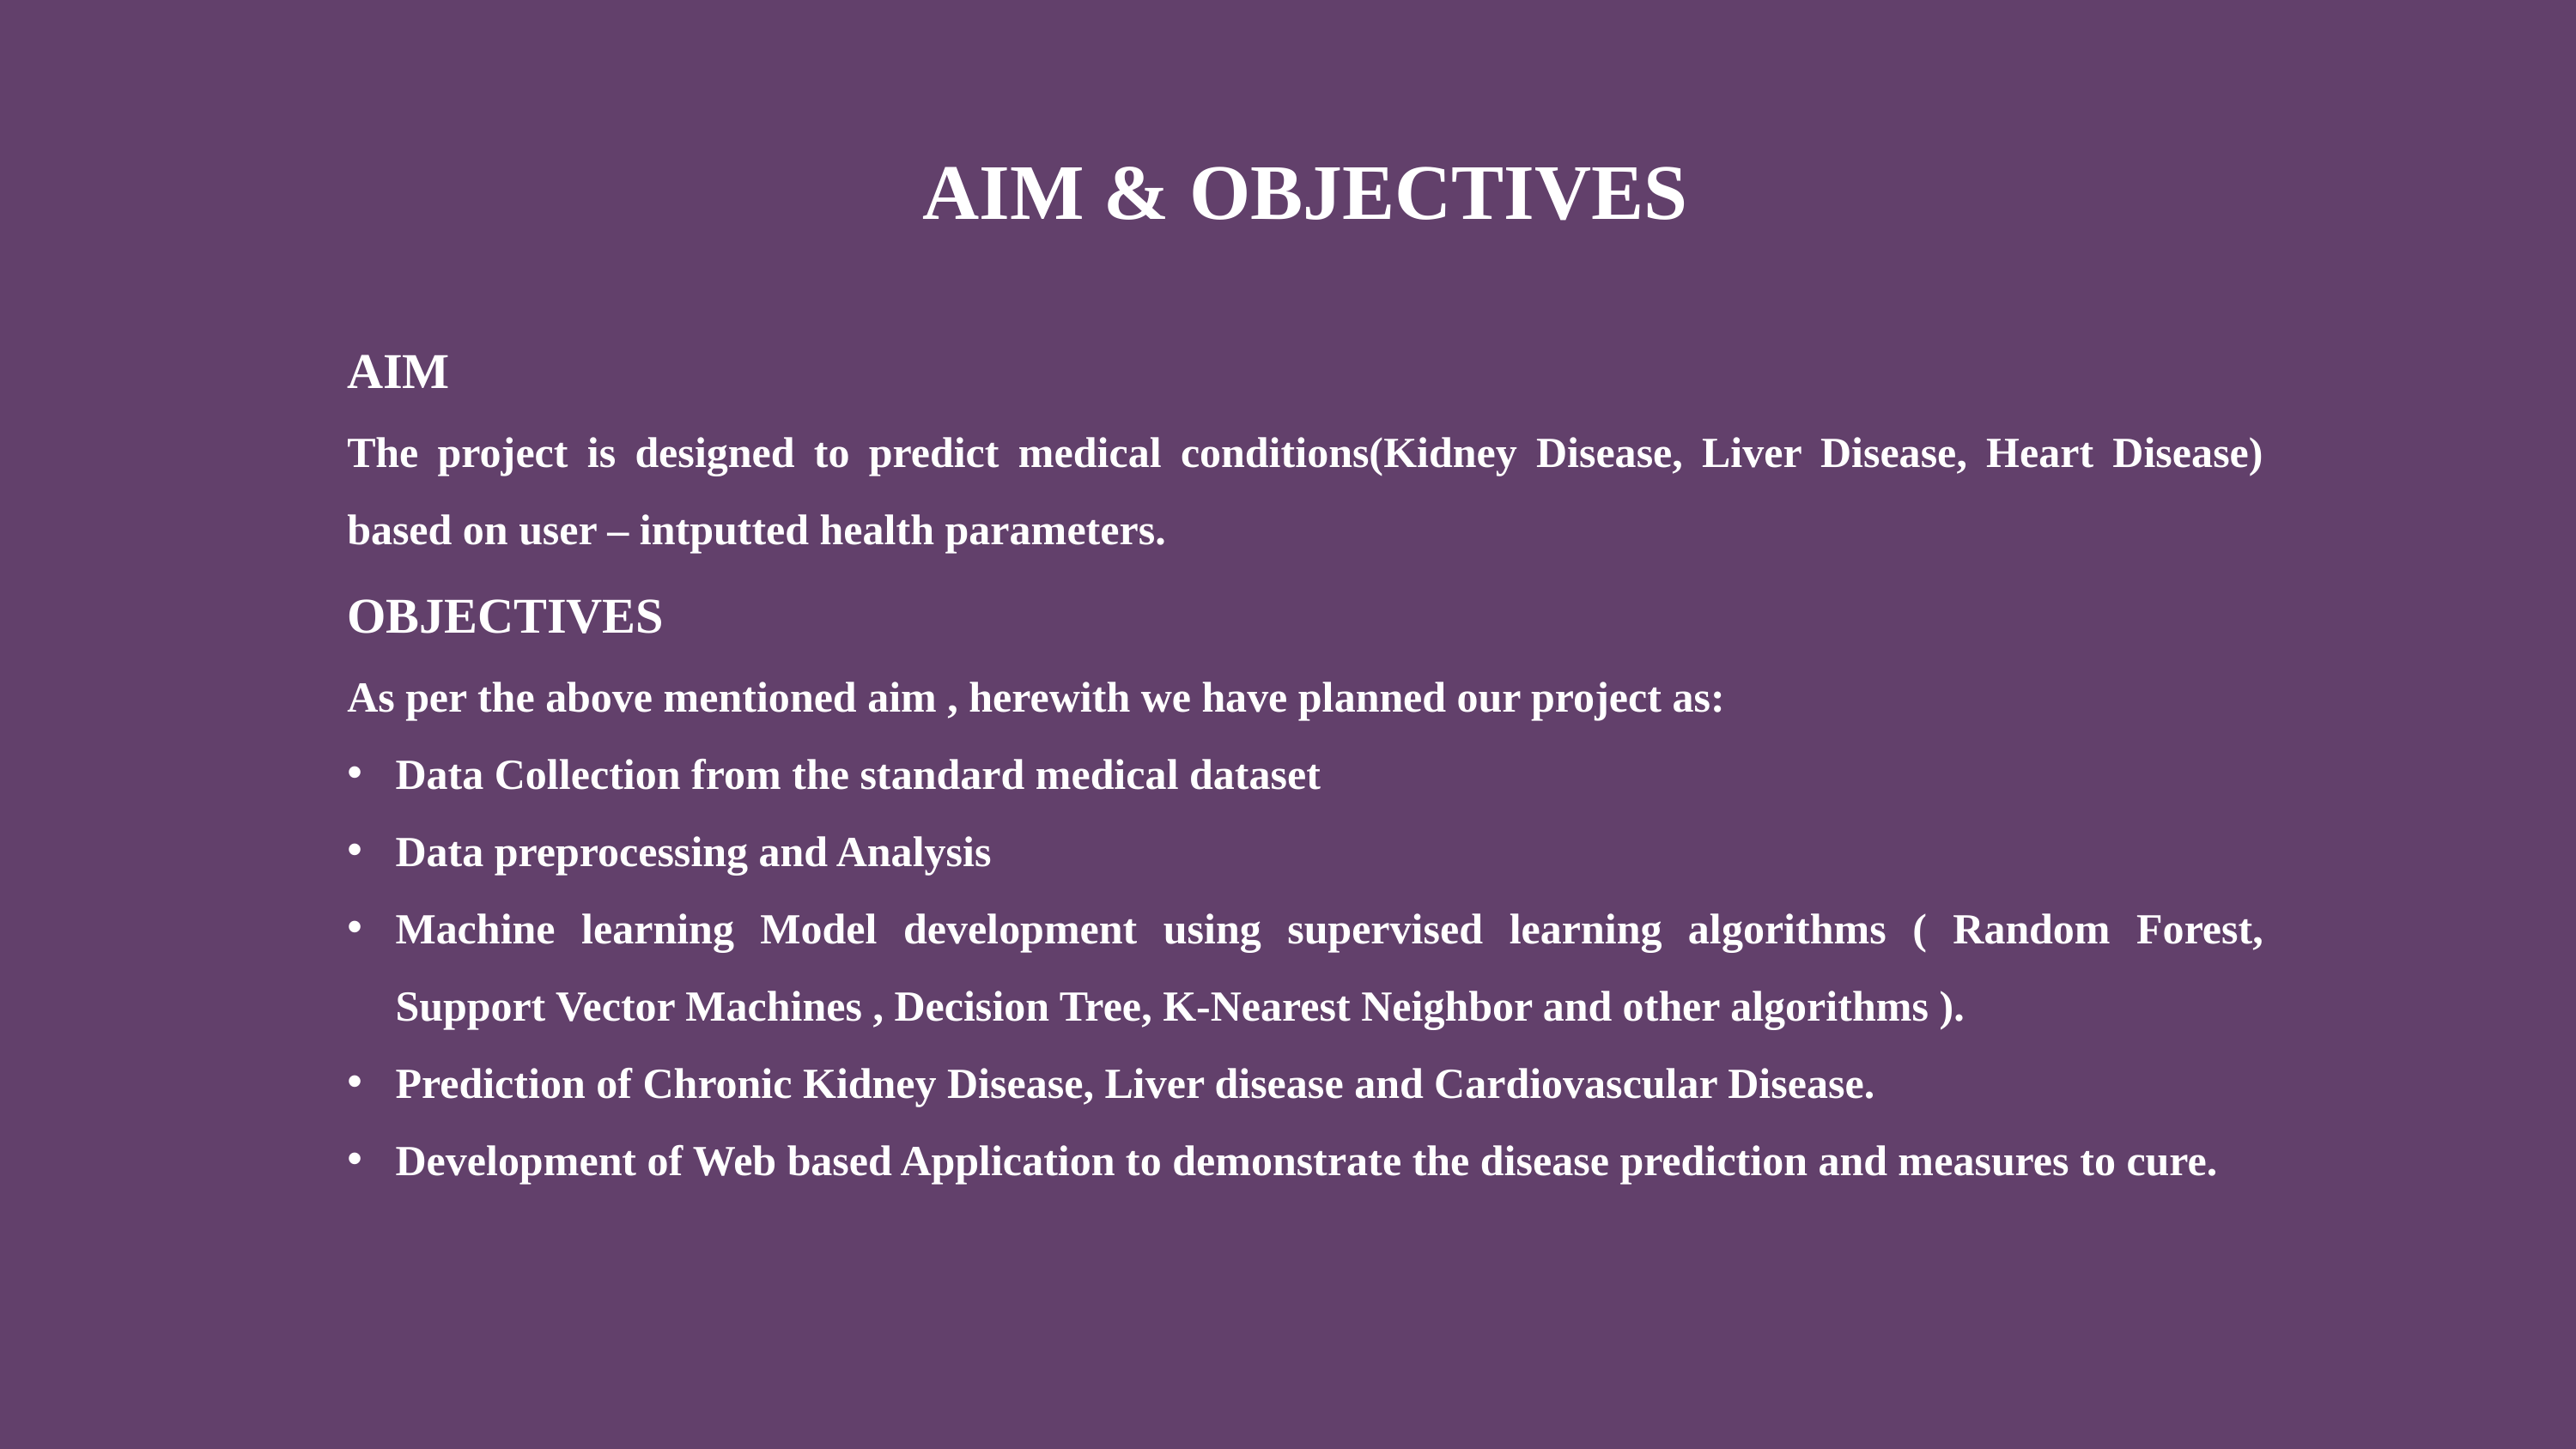

AIM & OBJECTIVES
AIM
The project is designed to predict medical conditions(Kidney Disease, Liver Disease, Heart Disease) based on user – intputted health parameters.
OBJECTIVES
As per the above mentioned aim , herewith we have planned our project as:
Data Collection from the standard medical dataset
Data preprocessing and Analysis
Machine learning Model development using supervised learning algorithms ( Random Forest, Support Vector Machines , Decision Tree, K-Nearest Neighbor and other algorithms ).
Prediction of Chronic Kidney Disease, Liver disease and Cardiovascular Disease.
Development of Web based Application to demonstrate the disease prediction and measures to cure.